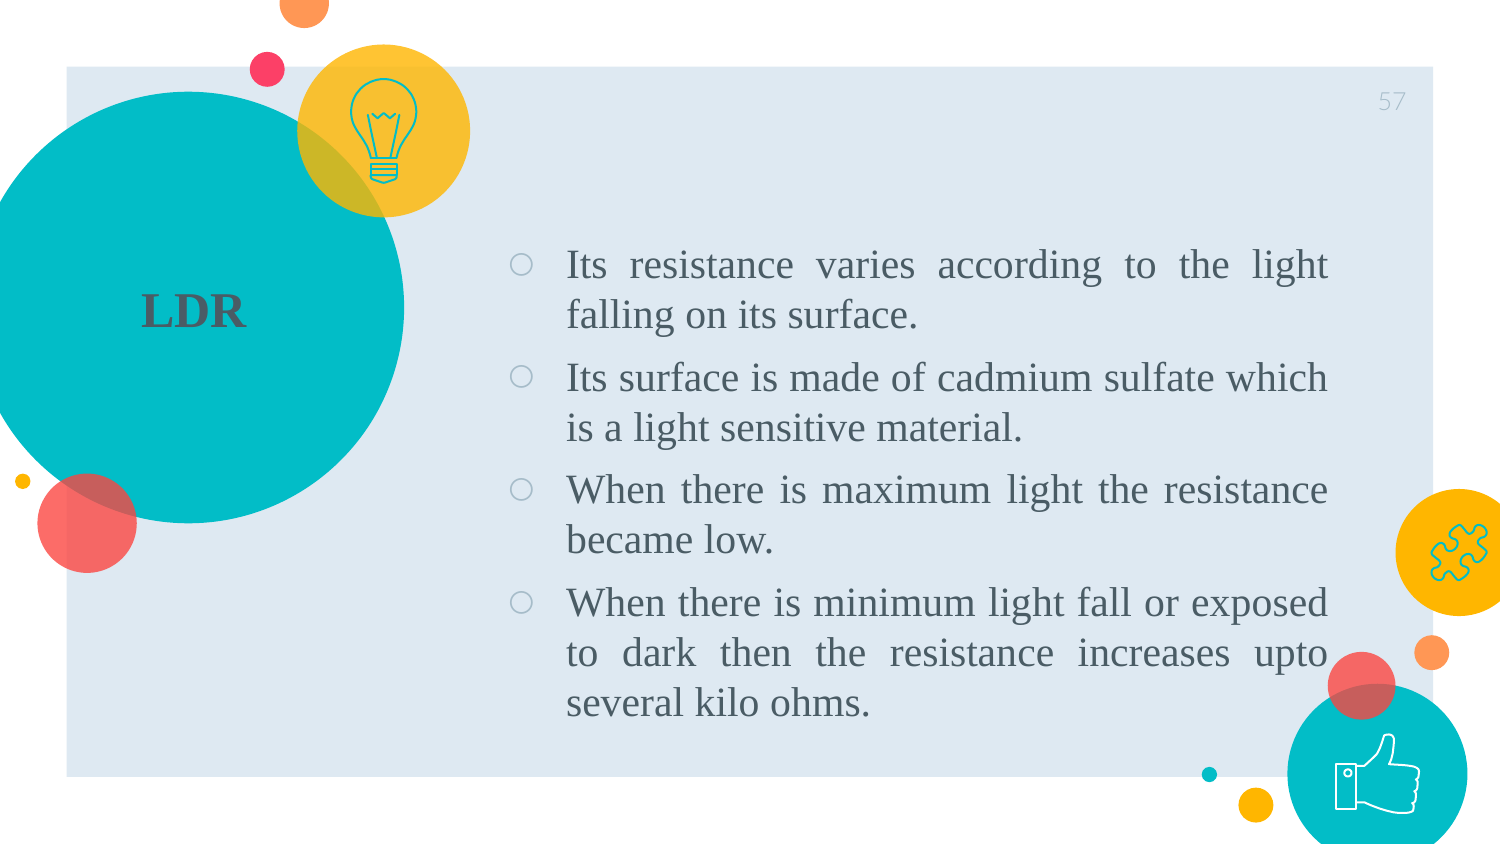

57
Its resistance varies according to the light falling on its surface.
Its surface is made of cadmium sulfate which is a light sensitive material.
When there is maximum light the resistance became low.
When there is minimum light fall or exposed to dark then the resistance increases upto several kilo ohms.

# LDR